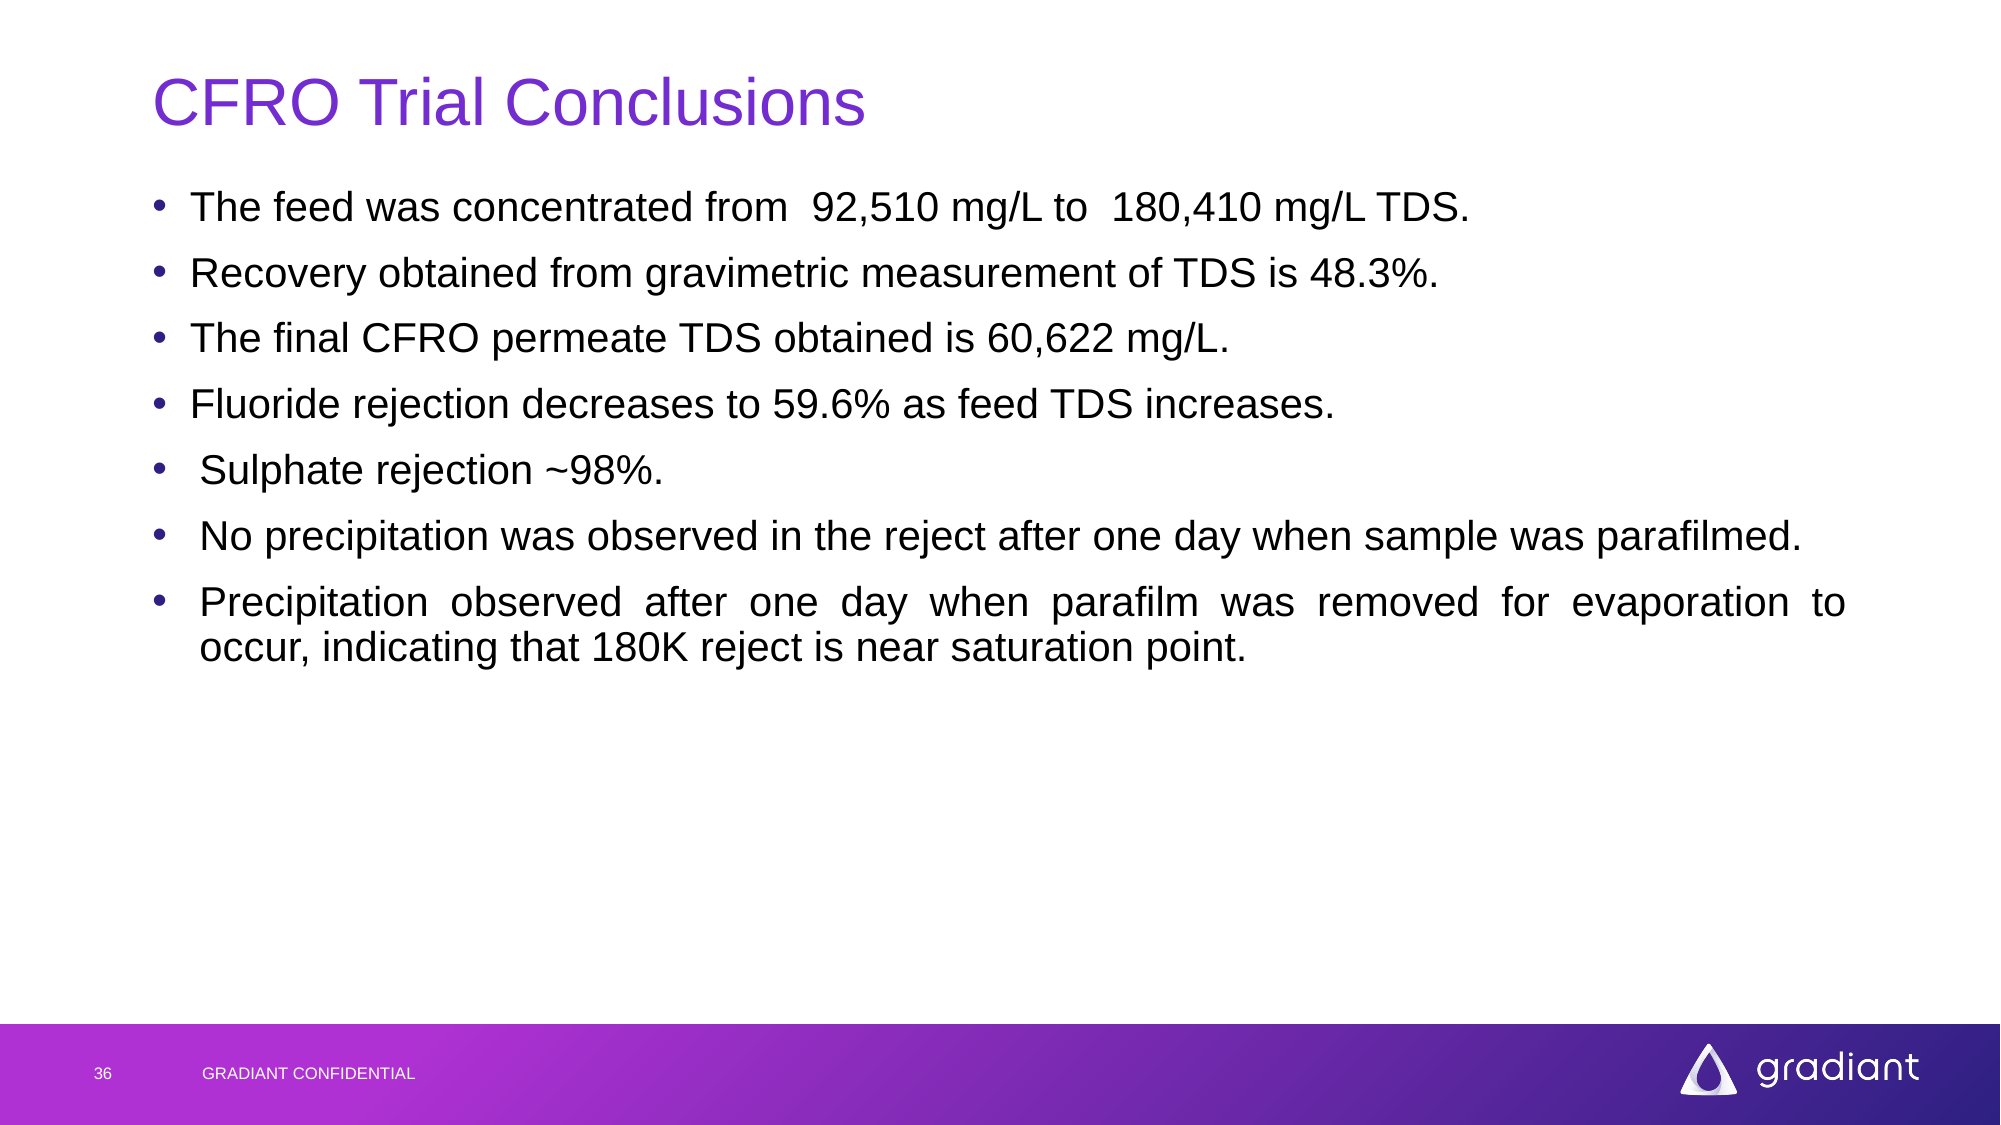

# CFRO Trial Conclusions
The feed was concentrated from  92,510 mg/L to  180,410 mg/L TDS.
Recovery obtained from gravimetric measurement of TDS is 48.3%.
The final CFRO permeate TDS obtained is 60,622 mg/L.
Fluoride rejection decreases to 59.6% as feed TDS increases.
Sulphate rejection ~98%.
No precipitation was observed in the reject after one day when sample was parafilmed.
Precipitation observed after one day when parafilm was removed for evaporation to occur, indicating that 180K reject is near saturation point.

36
GRADIANT CONFIDENTIAL